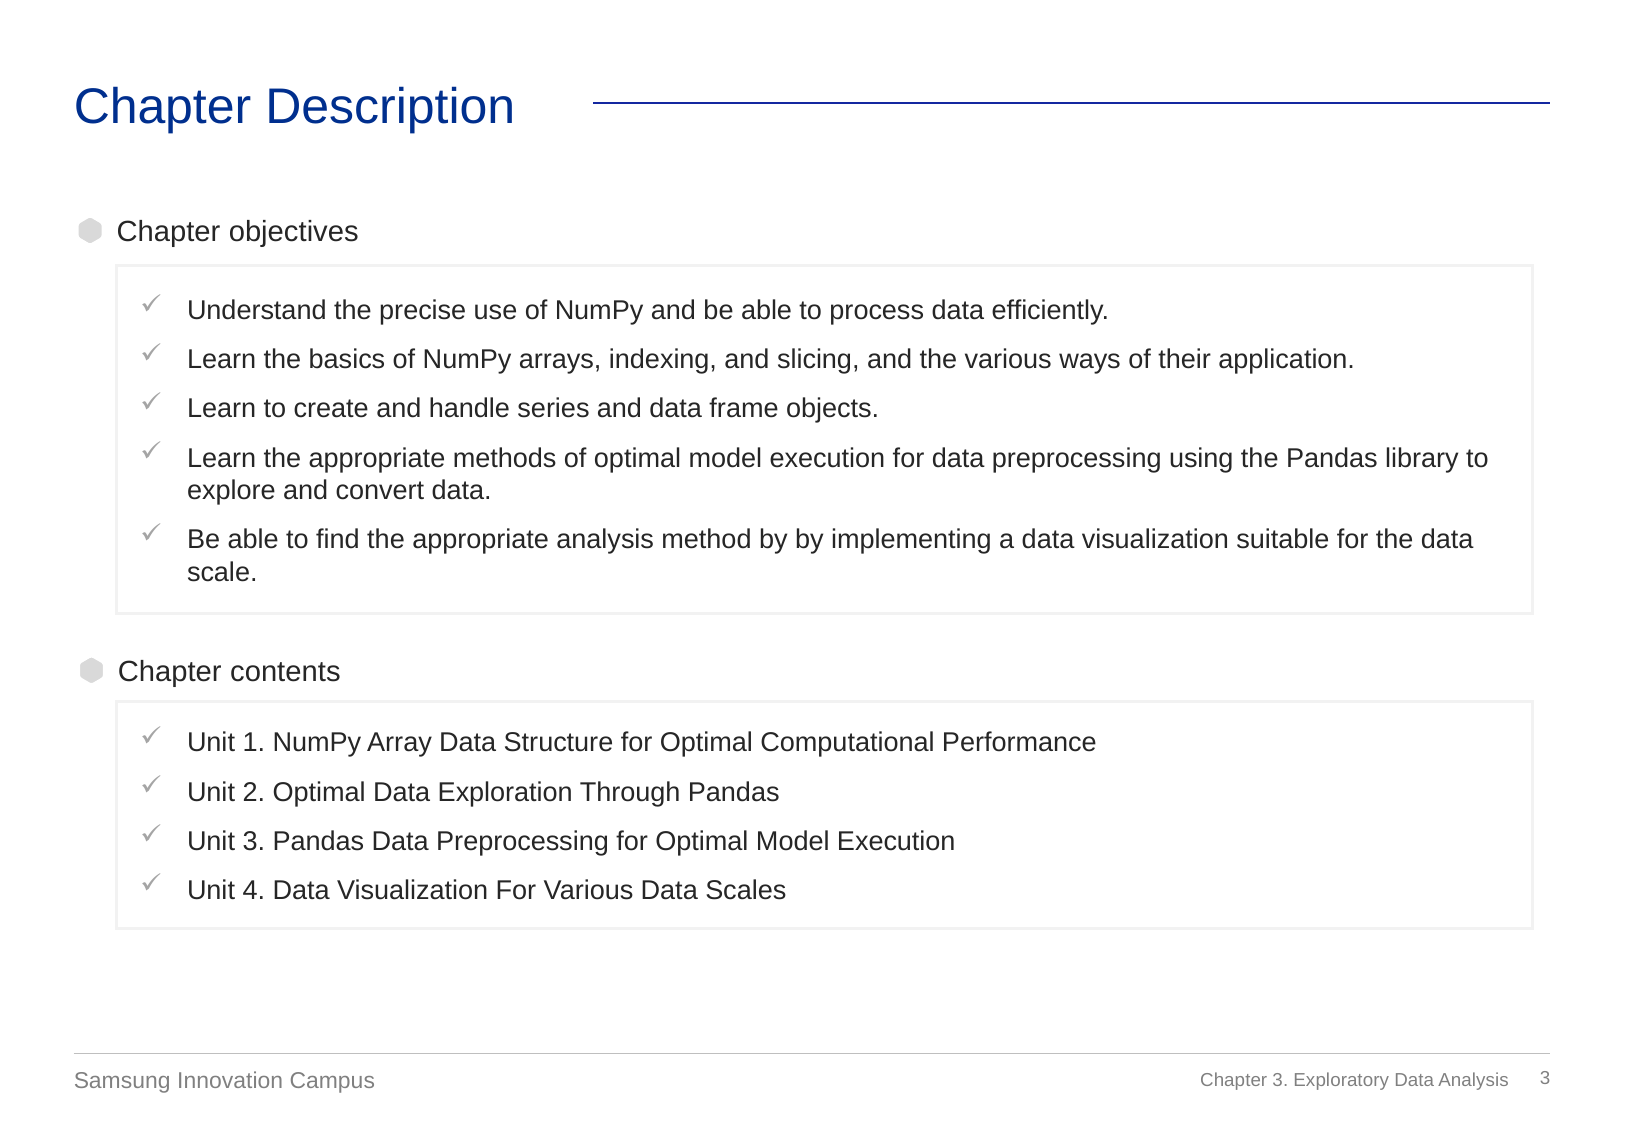

Chapter Description

Chapter objectives
Understand the precise use of NumPy and be able to process data efficiently.
Learn the basics of NumPy arrays, indexing, and slicing, and the various ways of their application.
Learn to create and handle series and data frame objects.
Learn the appropriate methods of optimal model execution for data preprocessing using the Pandas library to explore and convert data.
Be able to find the appropriate analysis method by by implementing a data visualization suitable for the data scale.

Chapter contents
Unit 1. NumPy Array Data Structure for Optimal Computational Performance
Unit 2. Optimal Data Exploration Through Pandas
Unit 3. Pandas Data Preprocessing for Optimal Model Execution
Unit 4. Data Visualization For Various Data Scales